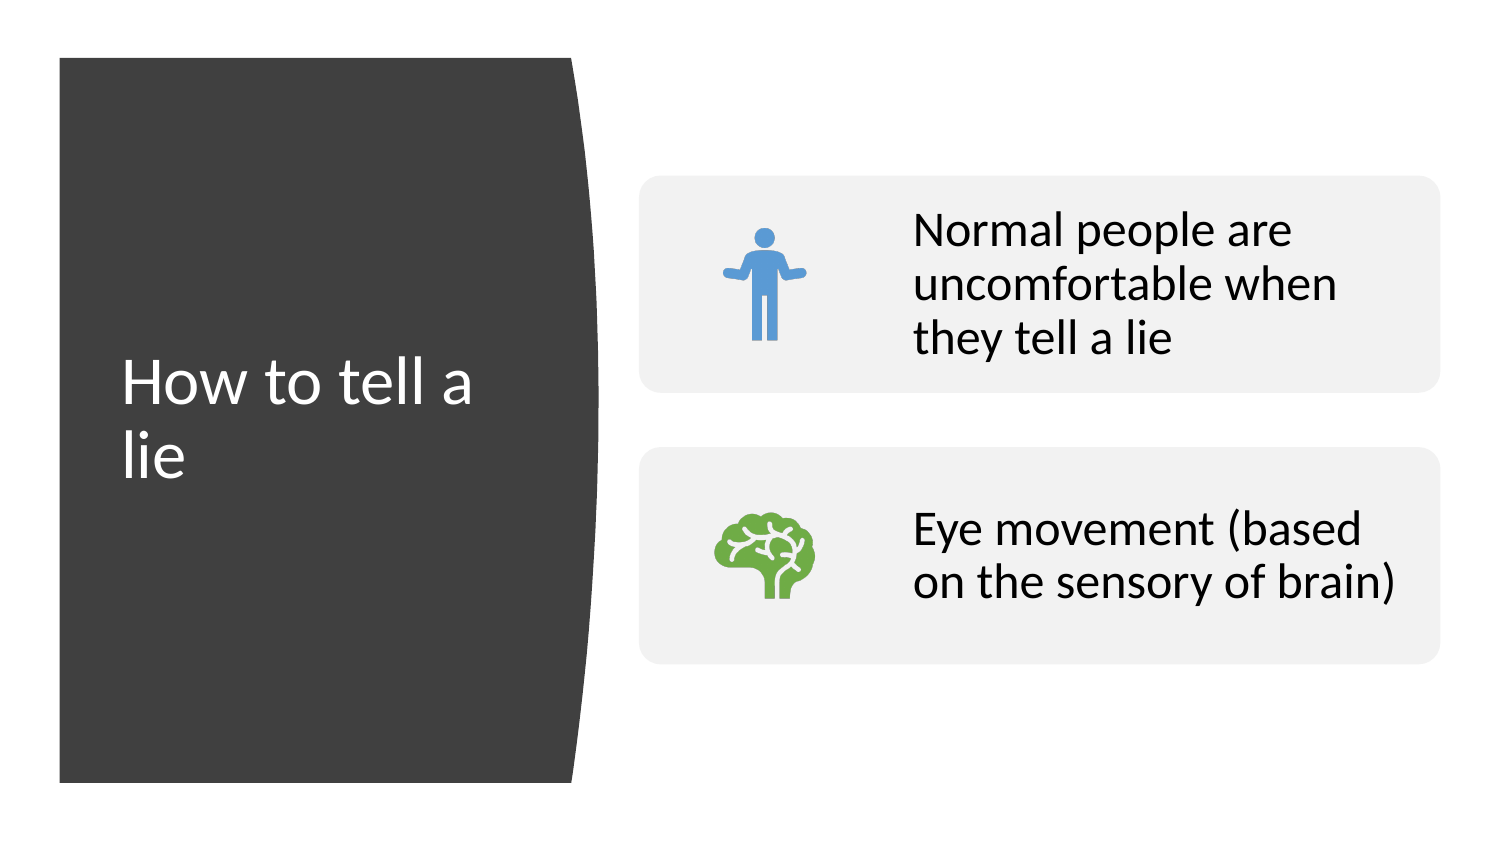

Normal people are uncomfortable when they tell a lie
Eye movement (based on the sensory of brain)

# How to tell a lie